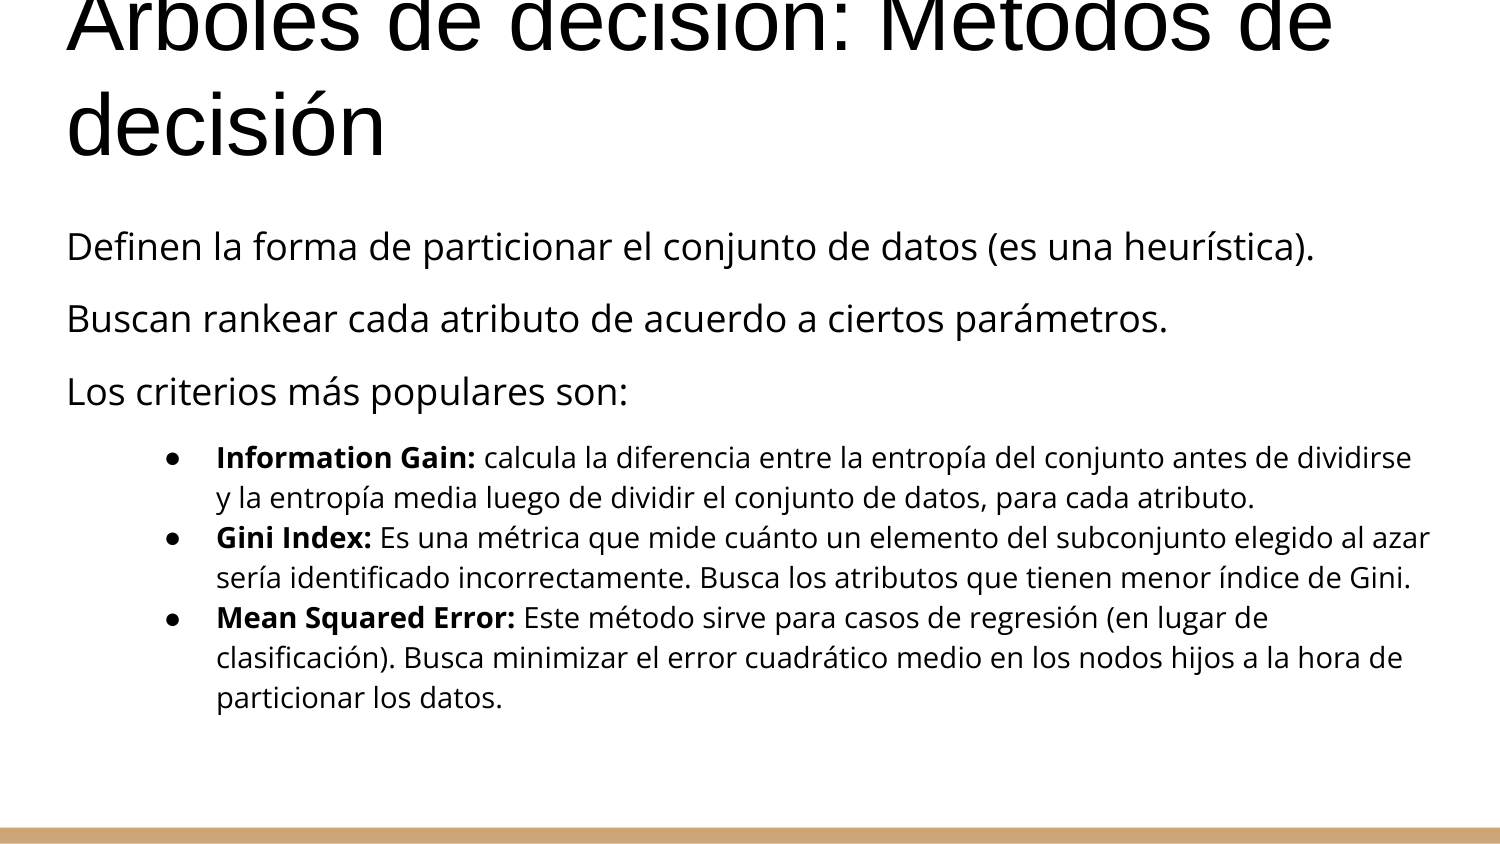

# Árboles de decisión: Métodos de decisión
Definen la forma de particionar el conjunto de datos (es una heurística).
Buscan rankear cada atributo de acuerdo a ciertos parámetros.
Los criterios más populares son:
Information Gain: calcula la diferencia entre la entropía del conjunto antes de dividirse y la entropía media luego de dividir el conjunto de datos, para cada atributo.
Gini Index: Es una métrica que mide cuánto un elemento del subconjunto elegido al azar sería identificado incorrectamente. Busca los atributos que tienen menor índice de Gini.
Mean Squared Error: Este método sirve para casos de regresión (en lugar de clasificación). Busca minimizar el error cuadrático medio en los nodos hijos a la hora de particionar los datos.